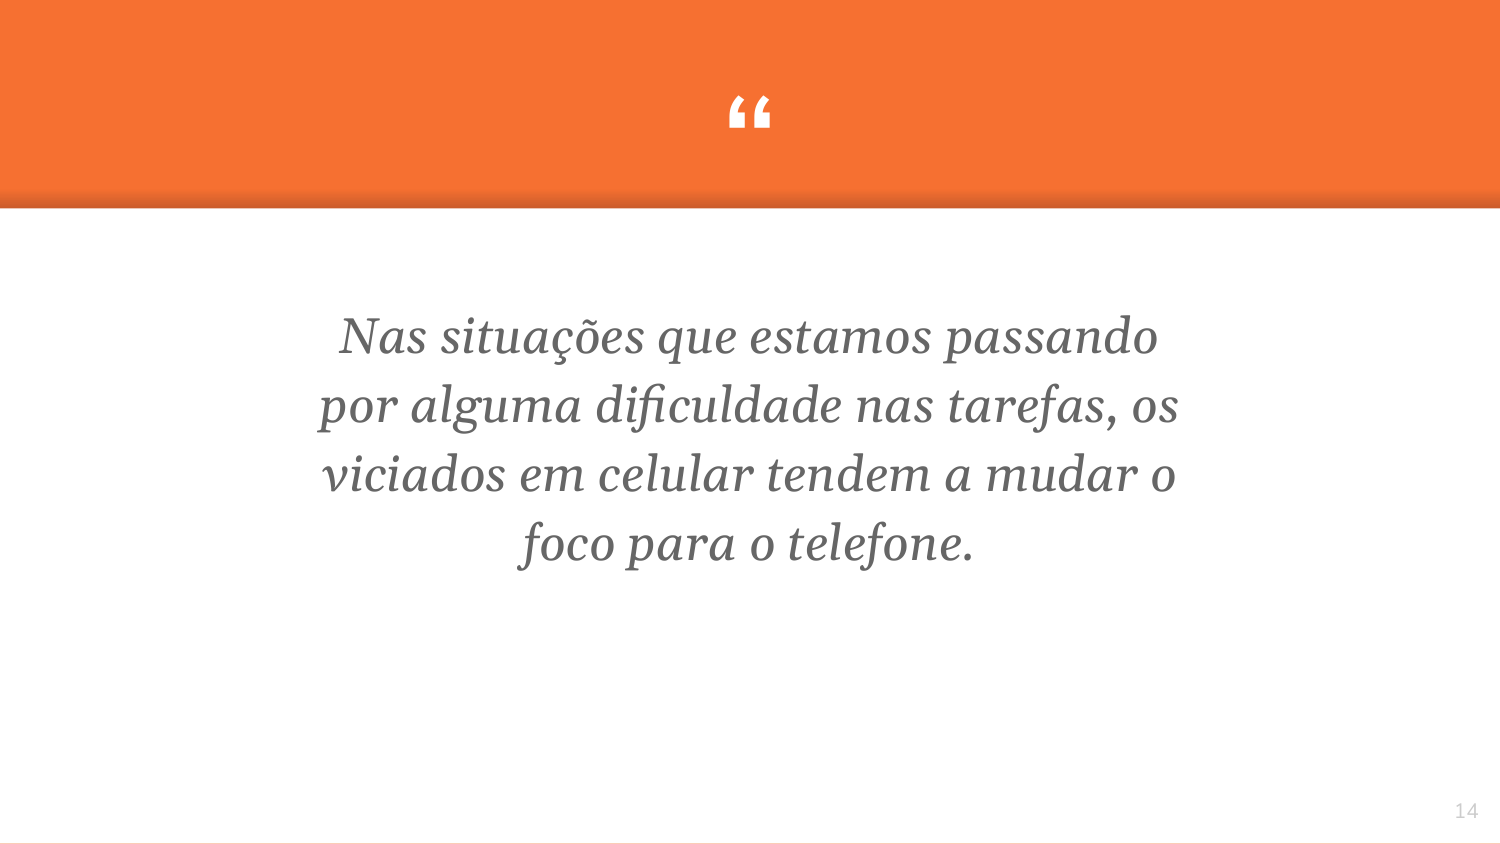

Nas situações que estamos passando por alguma dificuldade nas tarefas, os viciados em celular tendem a mudar o foco para o telefone.

14